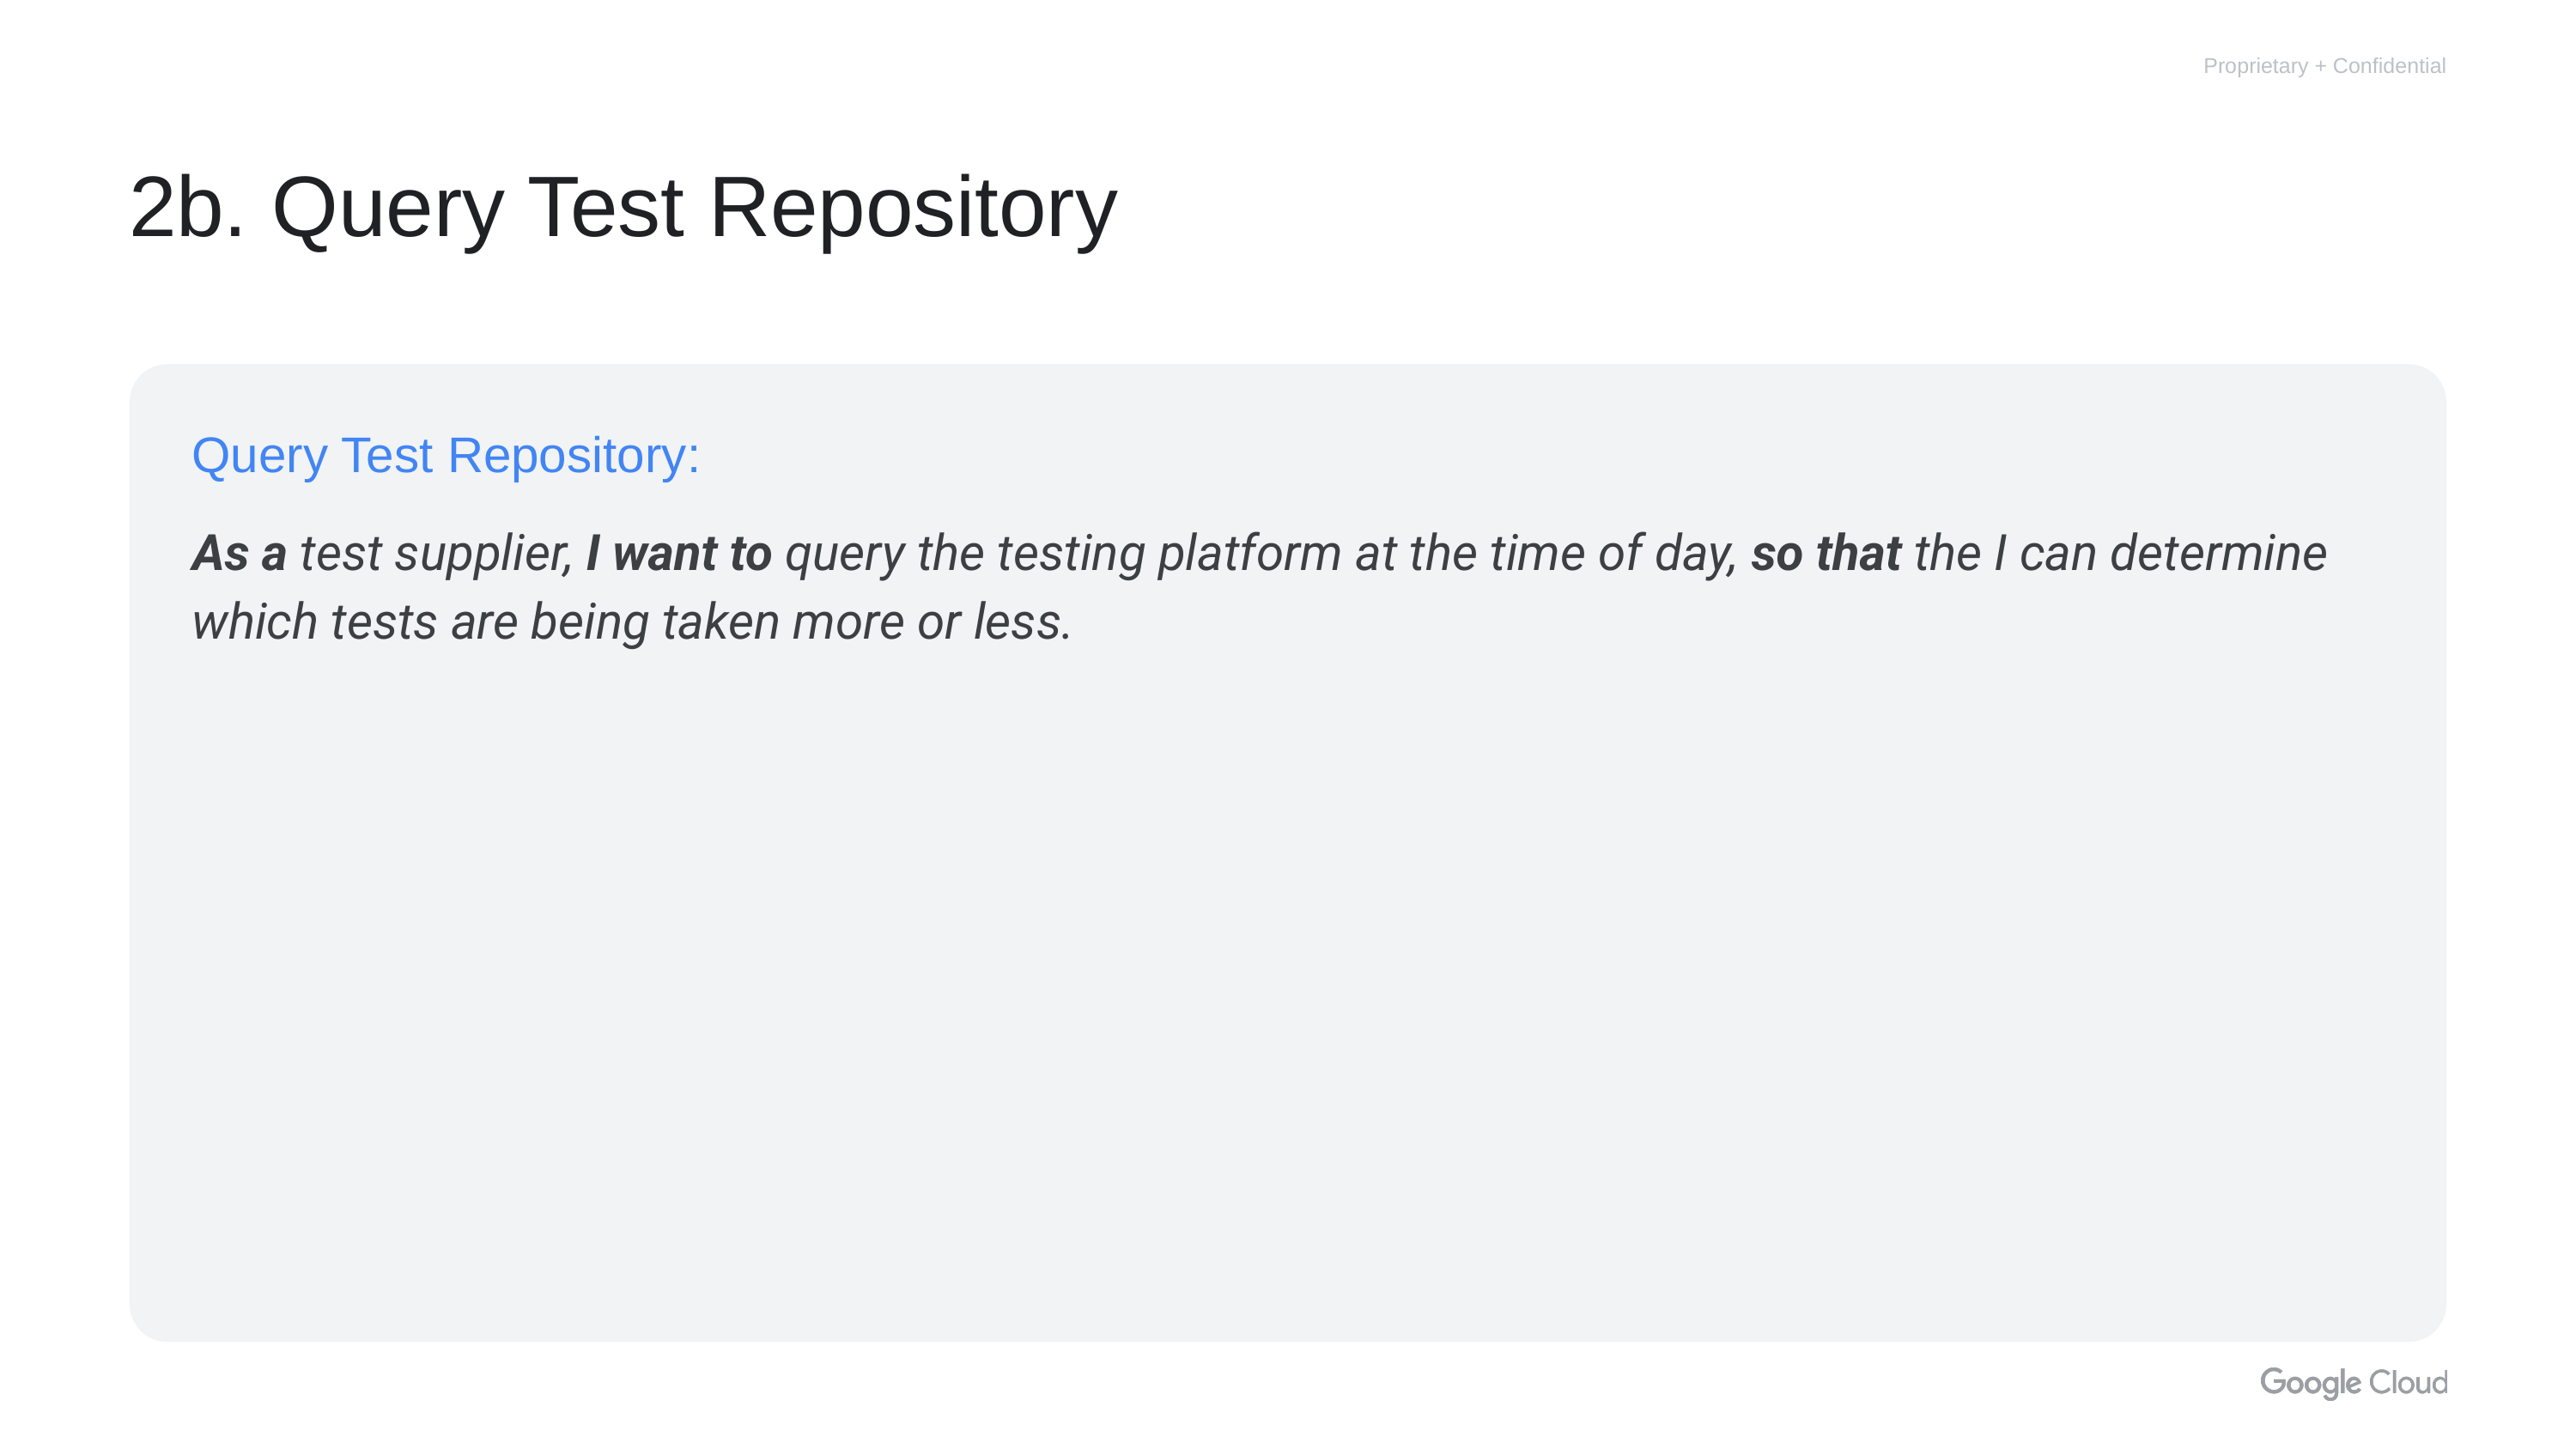

# 2b. Query Test Repository
Query Test Repository:
As a test supplier, I want to query the testing platform at the time of day, so that the I can determine which tests are being taken more or less.